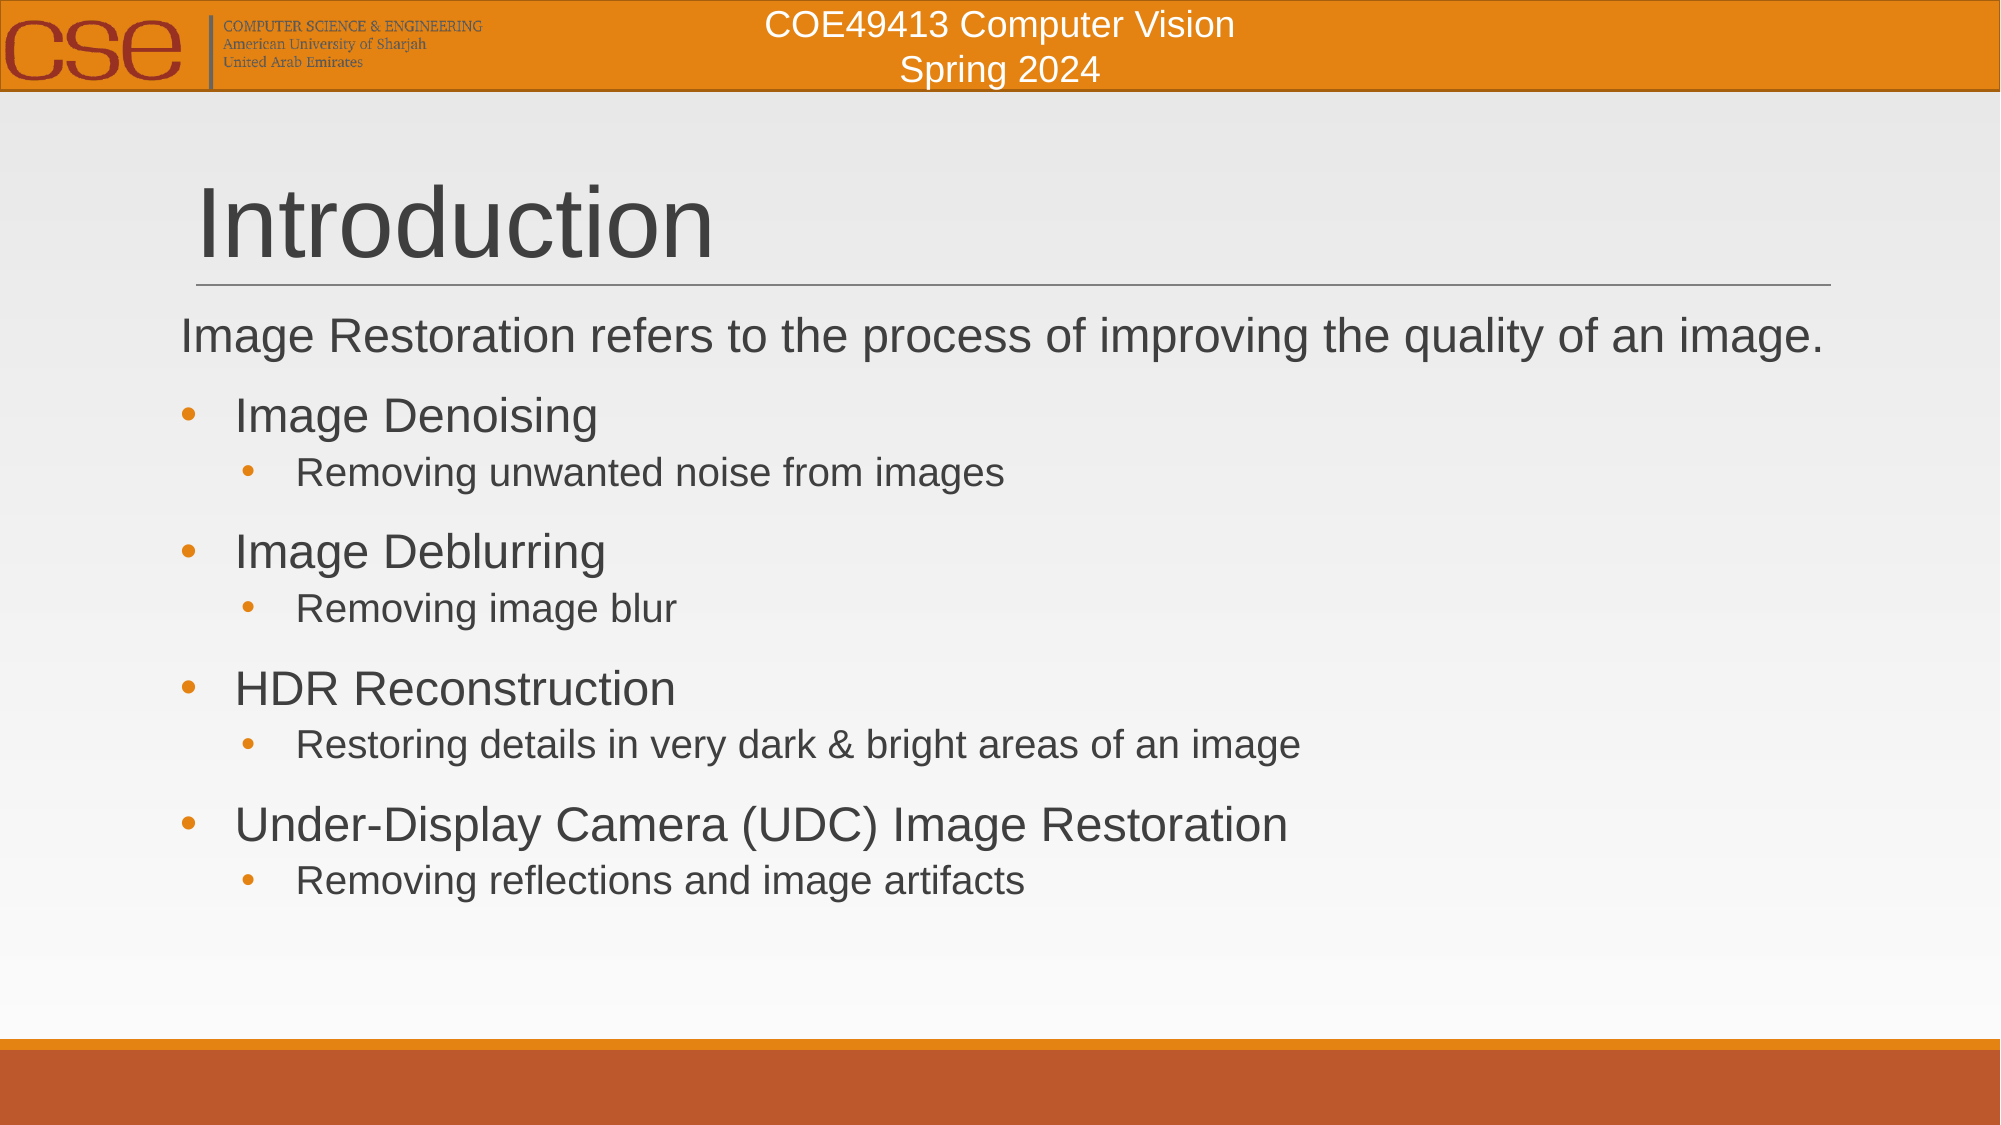

# Introduction
Image Restoration refers to the process of improving the quality of an image.
Image Denoising
Removing unwanted noise from images
Image Deblurring
Removing image blur
HDR Reconstruction
Restoring details in very dark & bright areas of an image
Under-Display Camera (UDC) Image Restoration
Removing reflections and image artifacts